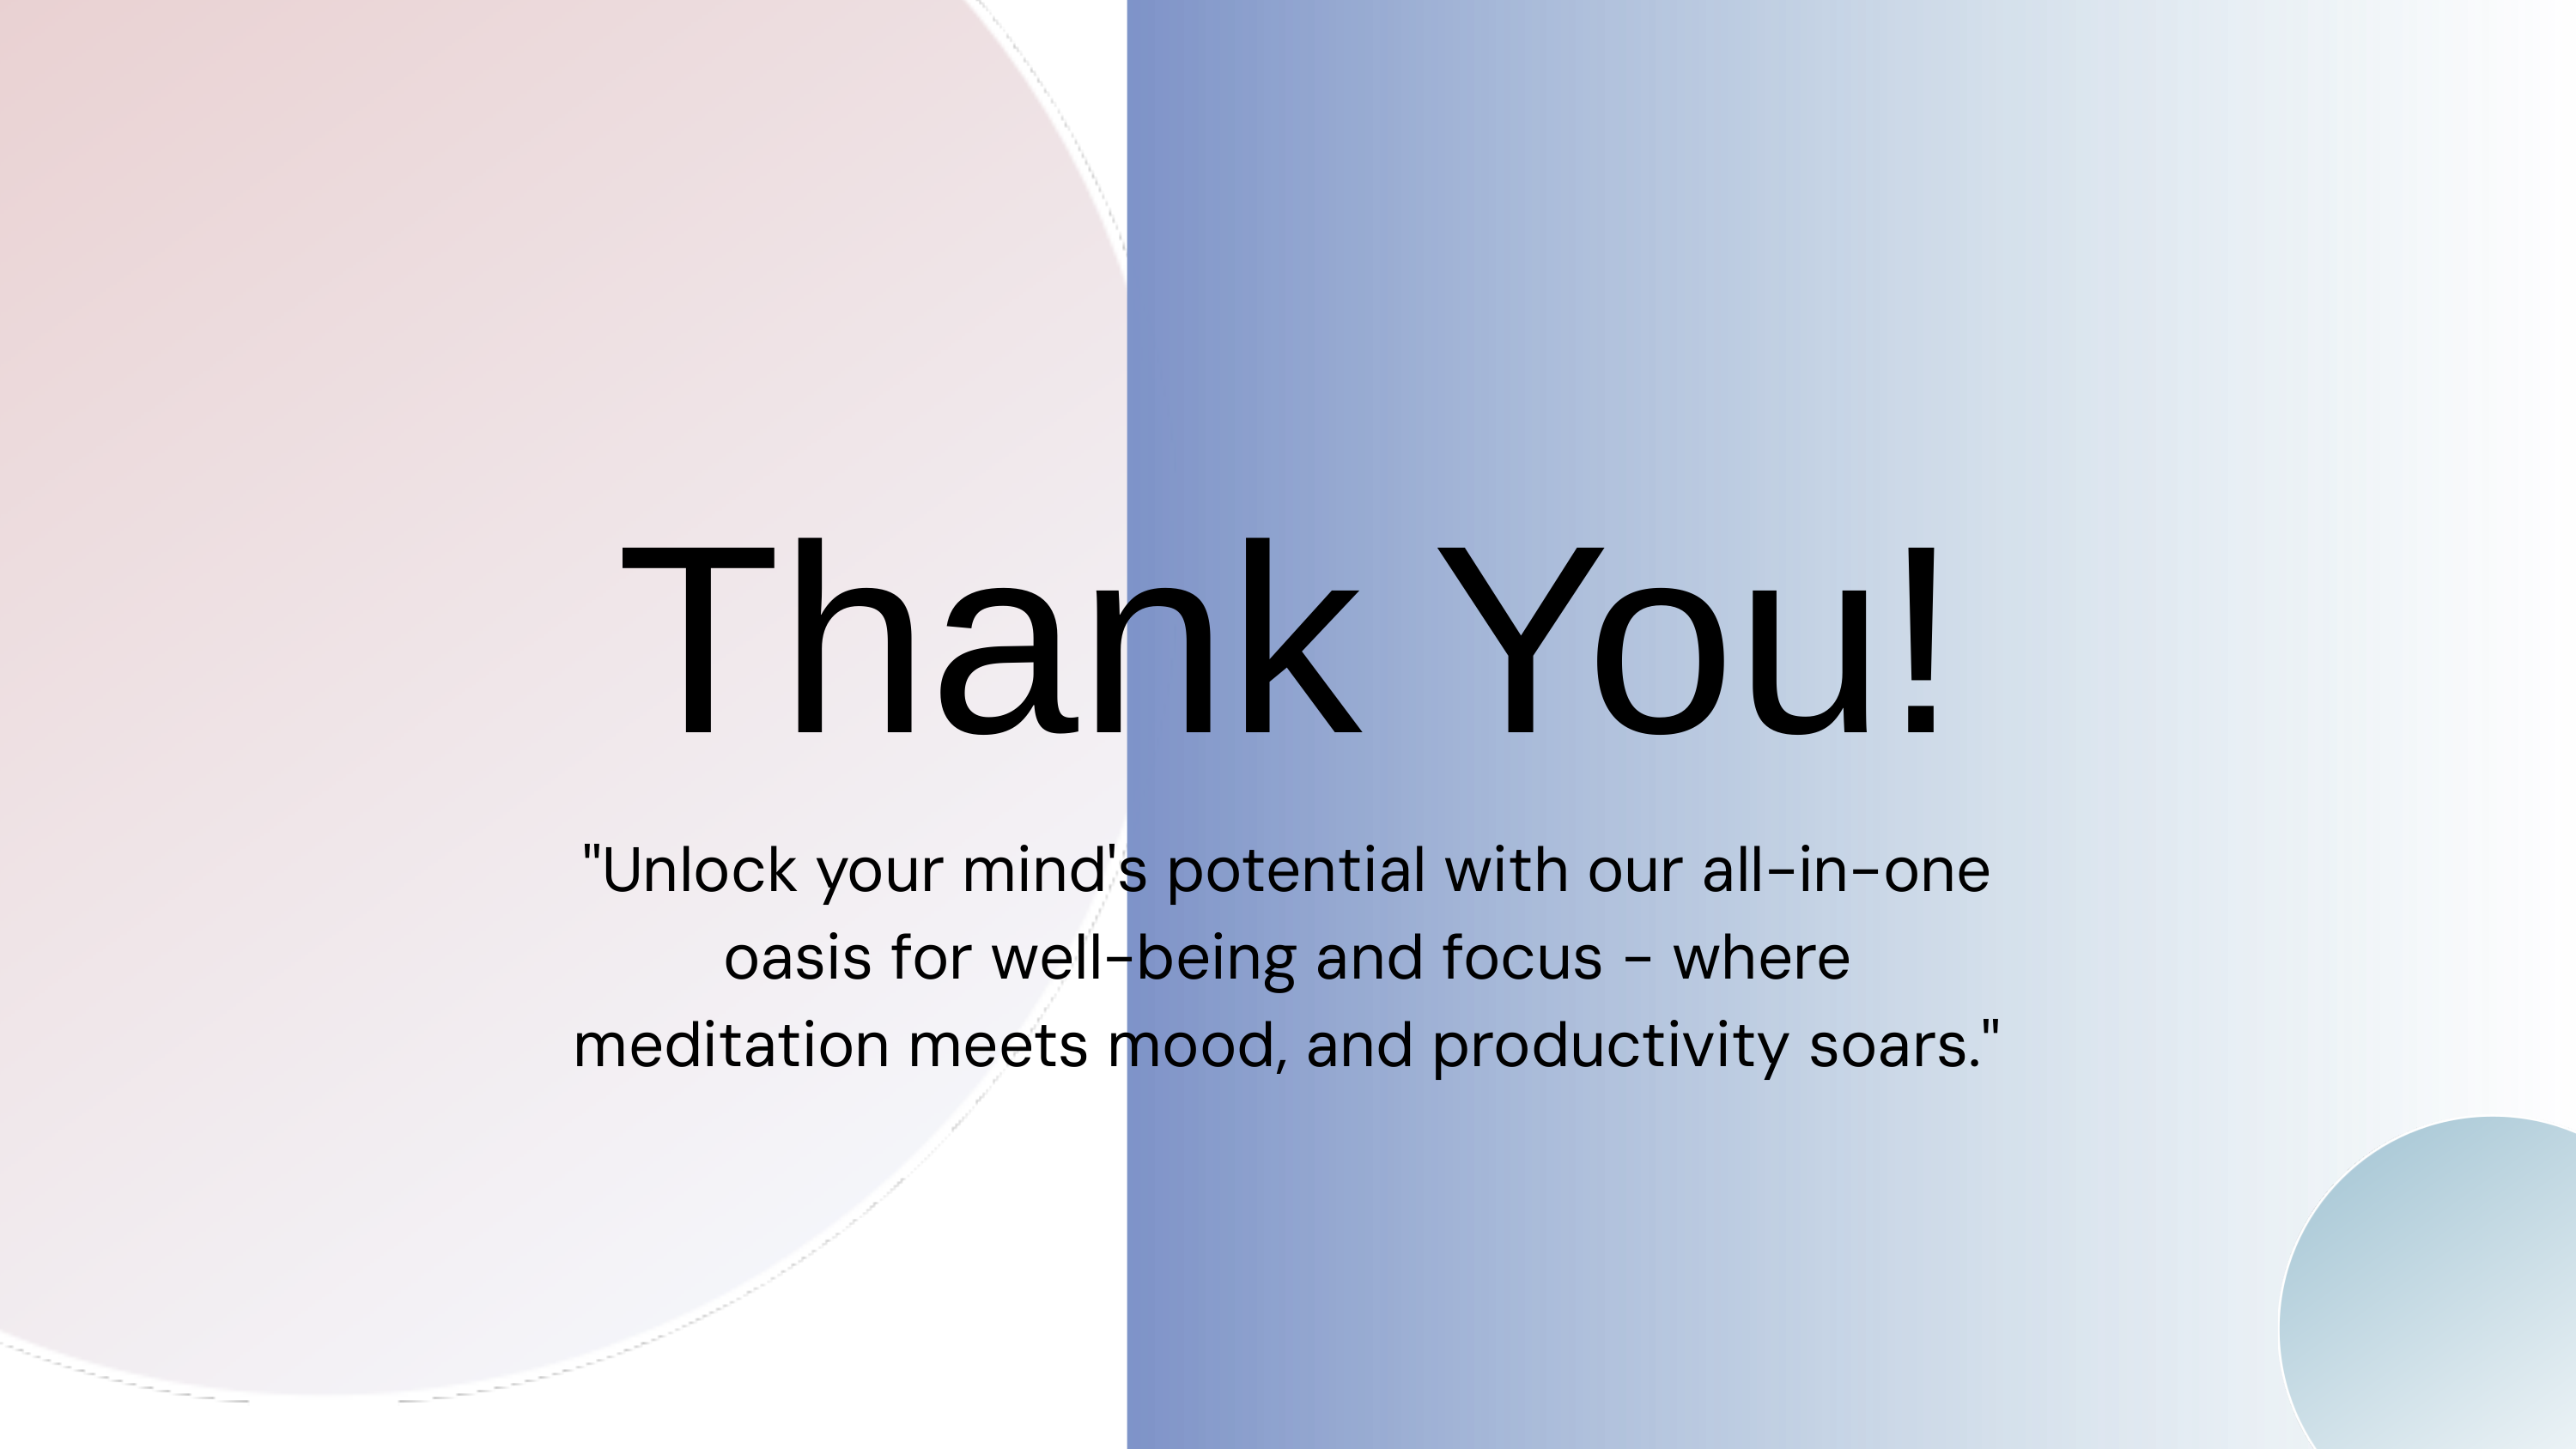

Thank You!
"Unlock your mind's potential with our all-in-one oasis for well-being and focus - where meditation meets mood, and productivity soars."